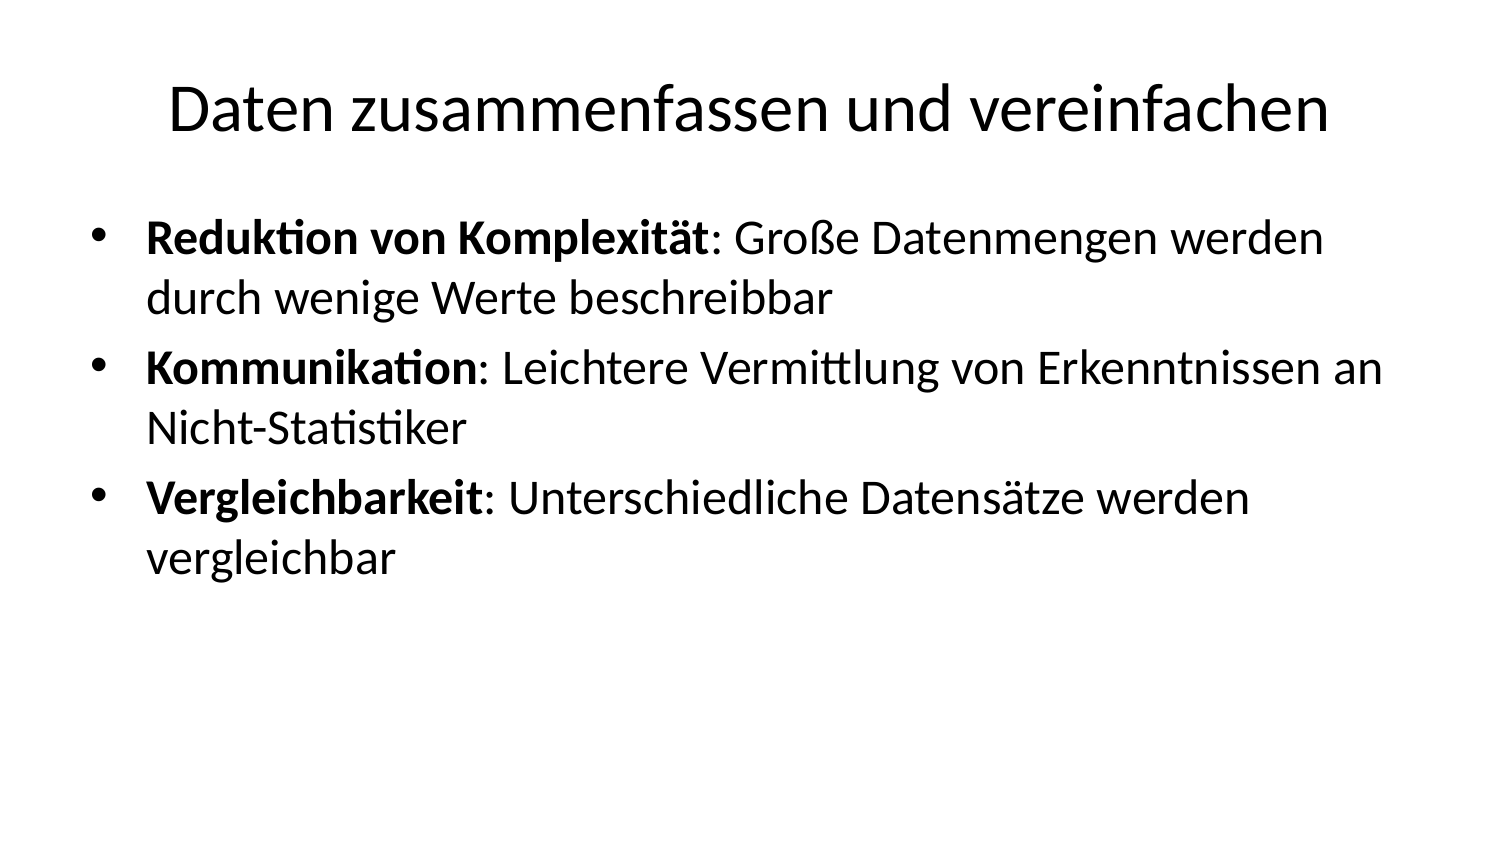

# Daten zusammenfassen und vereinfachen
Reduktion von Komplexität: Große Datenmengen werden durch wenige Werte beschreibbar
Kommunikation: Leichtere Vermittlung von Erkenntnissen an Nicht-Statistiker
Vergleichbarkeit: Unterschiedliche Datensätze werden vergleichbar